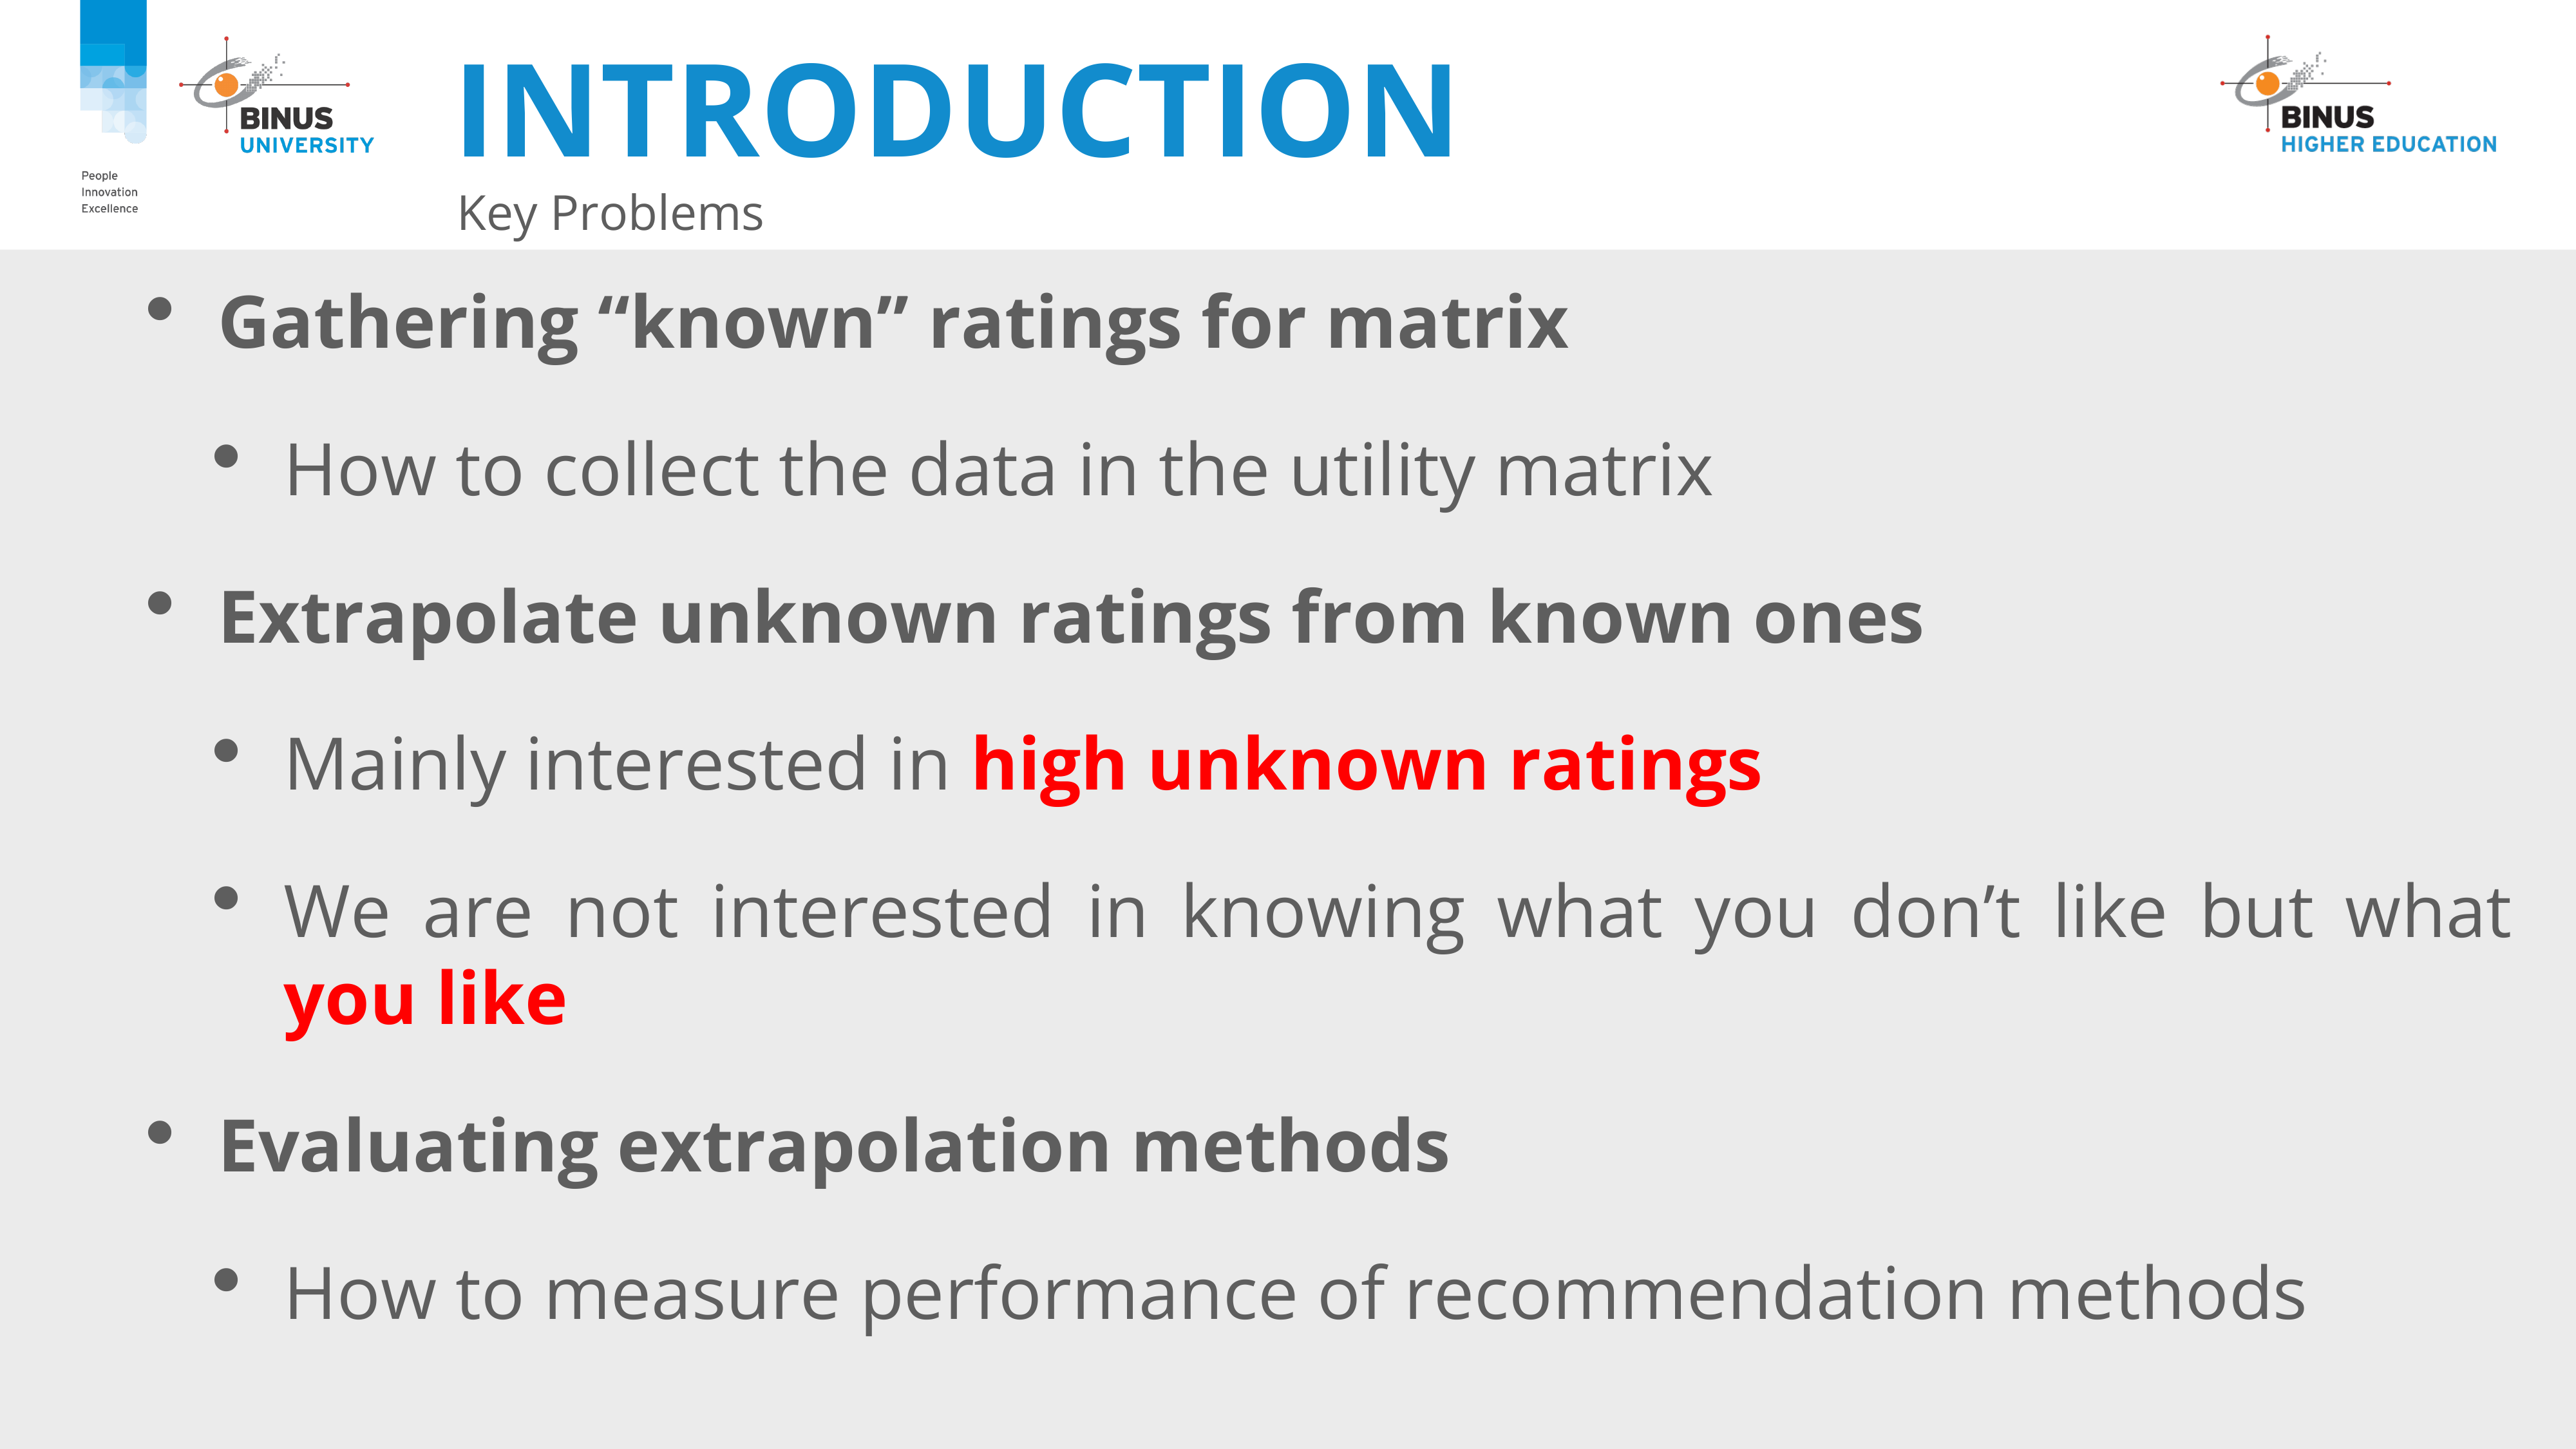

# Introduction
Key Problems
Gathering “known” ratings for matrix
How to collect the data in the utility matrix
Extrapolate unknown ratings from known ones
Mainly interested in high unknown ratings
We are not interested in knowing what you don’t like but what you like
Evaluating extrapolation methods
How to measure performance of recommendation methods